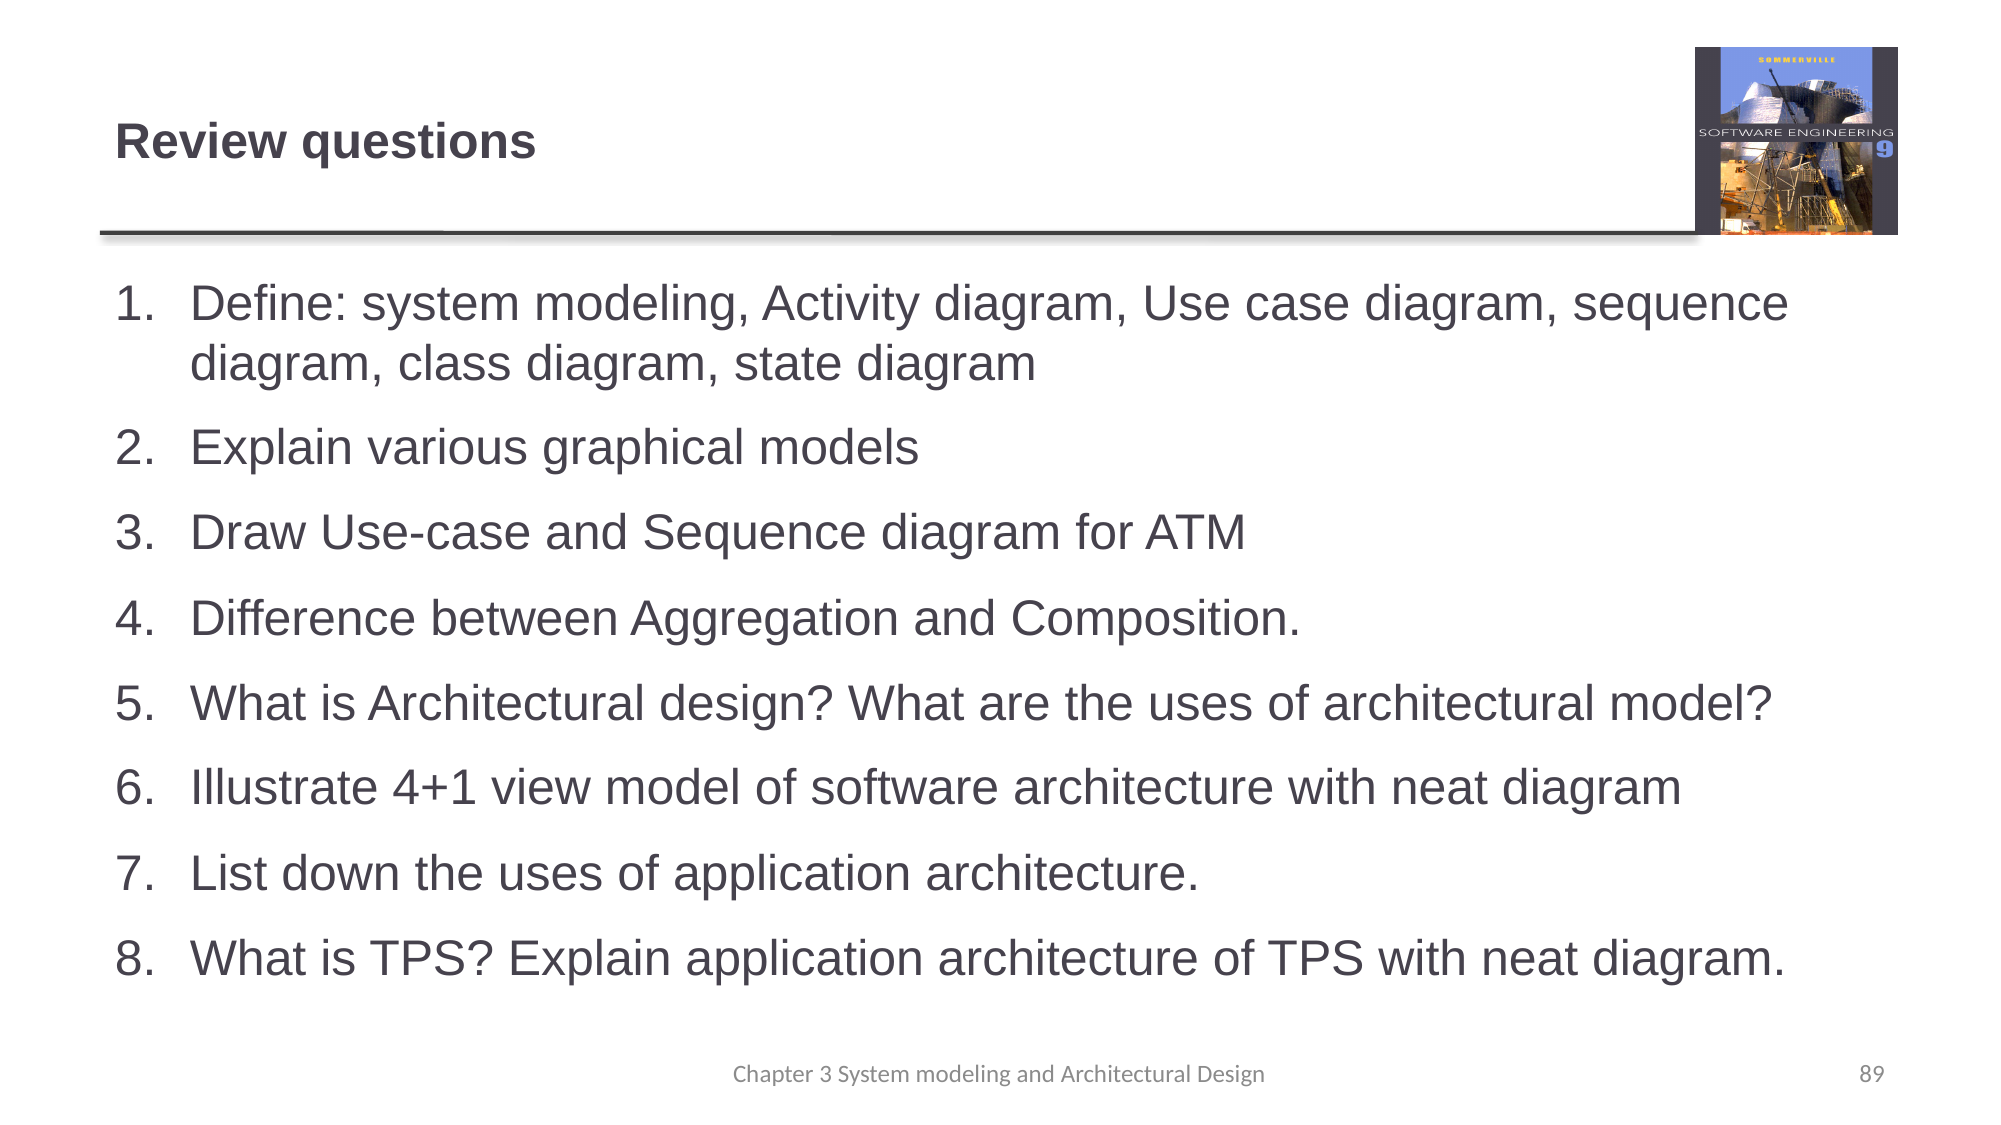

# Review questions
Define: system modeling, Activity diagram, Use case diagram, sequence diagram, class diagram, state diagram
Explain various graphical models
Draw Use-case and Sequence diagram for ATM
Difference between Aggregation and Composition.
What is Architectural design? What are the uses of architectural model?
Illustrate 4+1 view model of software architecture with neat diagram
List down the uses of application architecture.
What is TPS? Explain application architecture of TPS with neat diagram.

Chapter 3 System modeling and Architectural Design
89